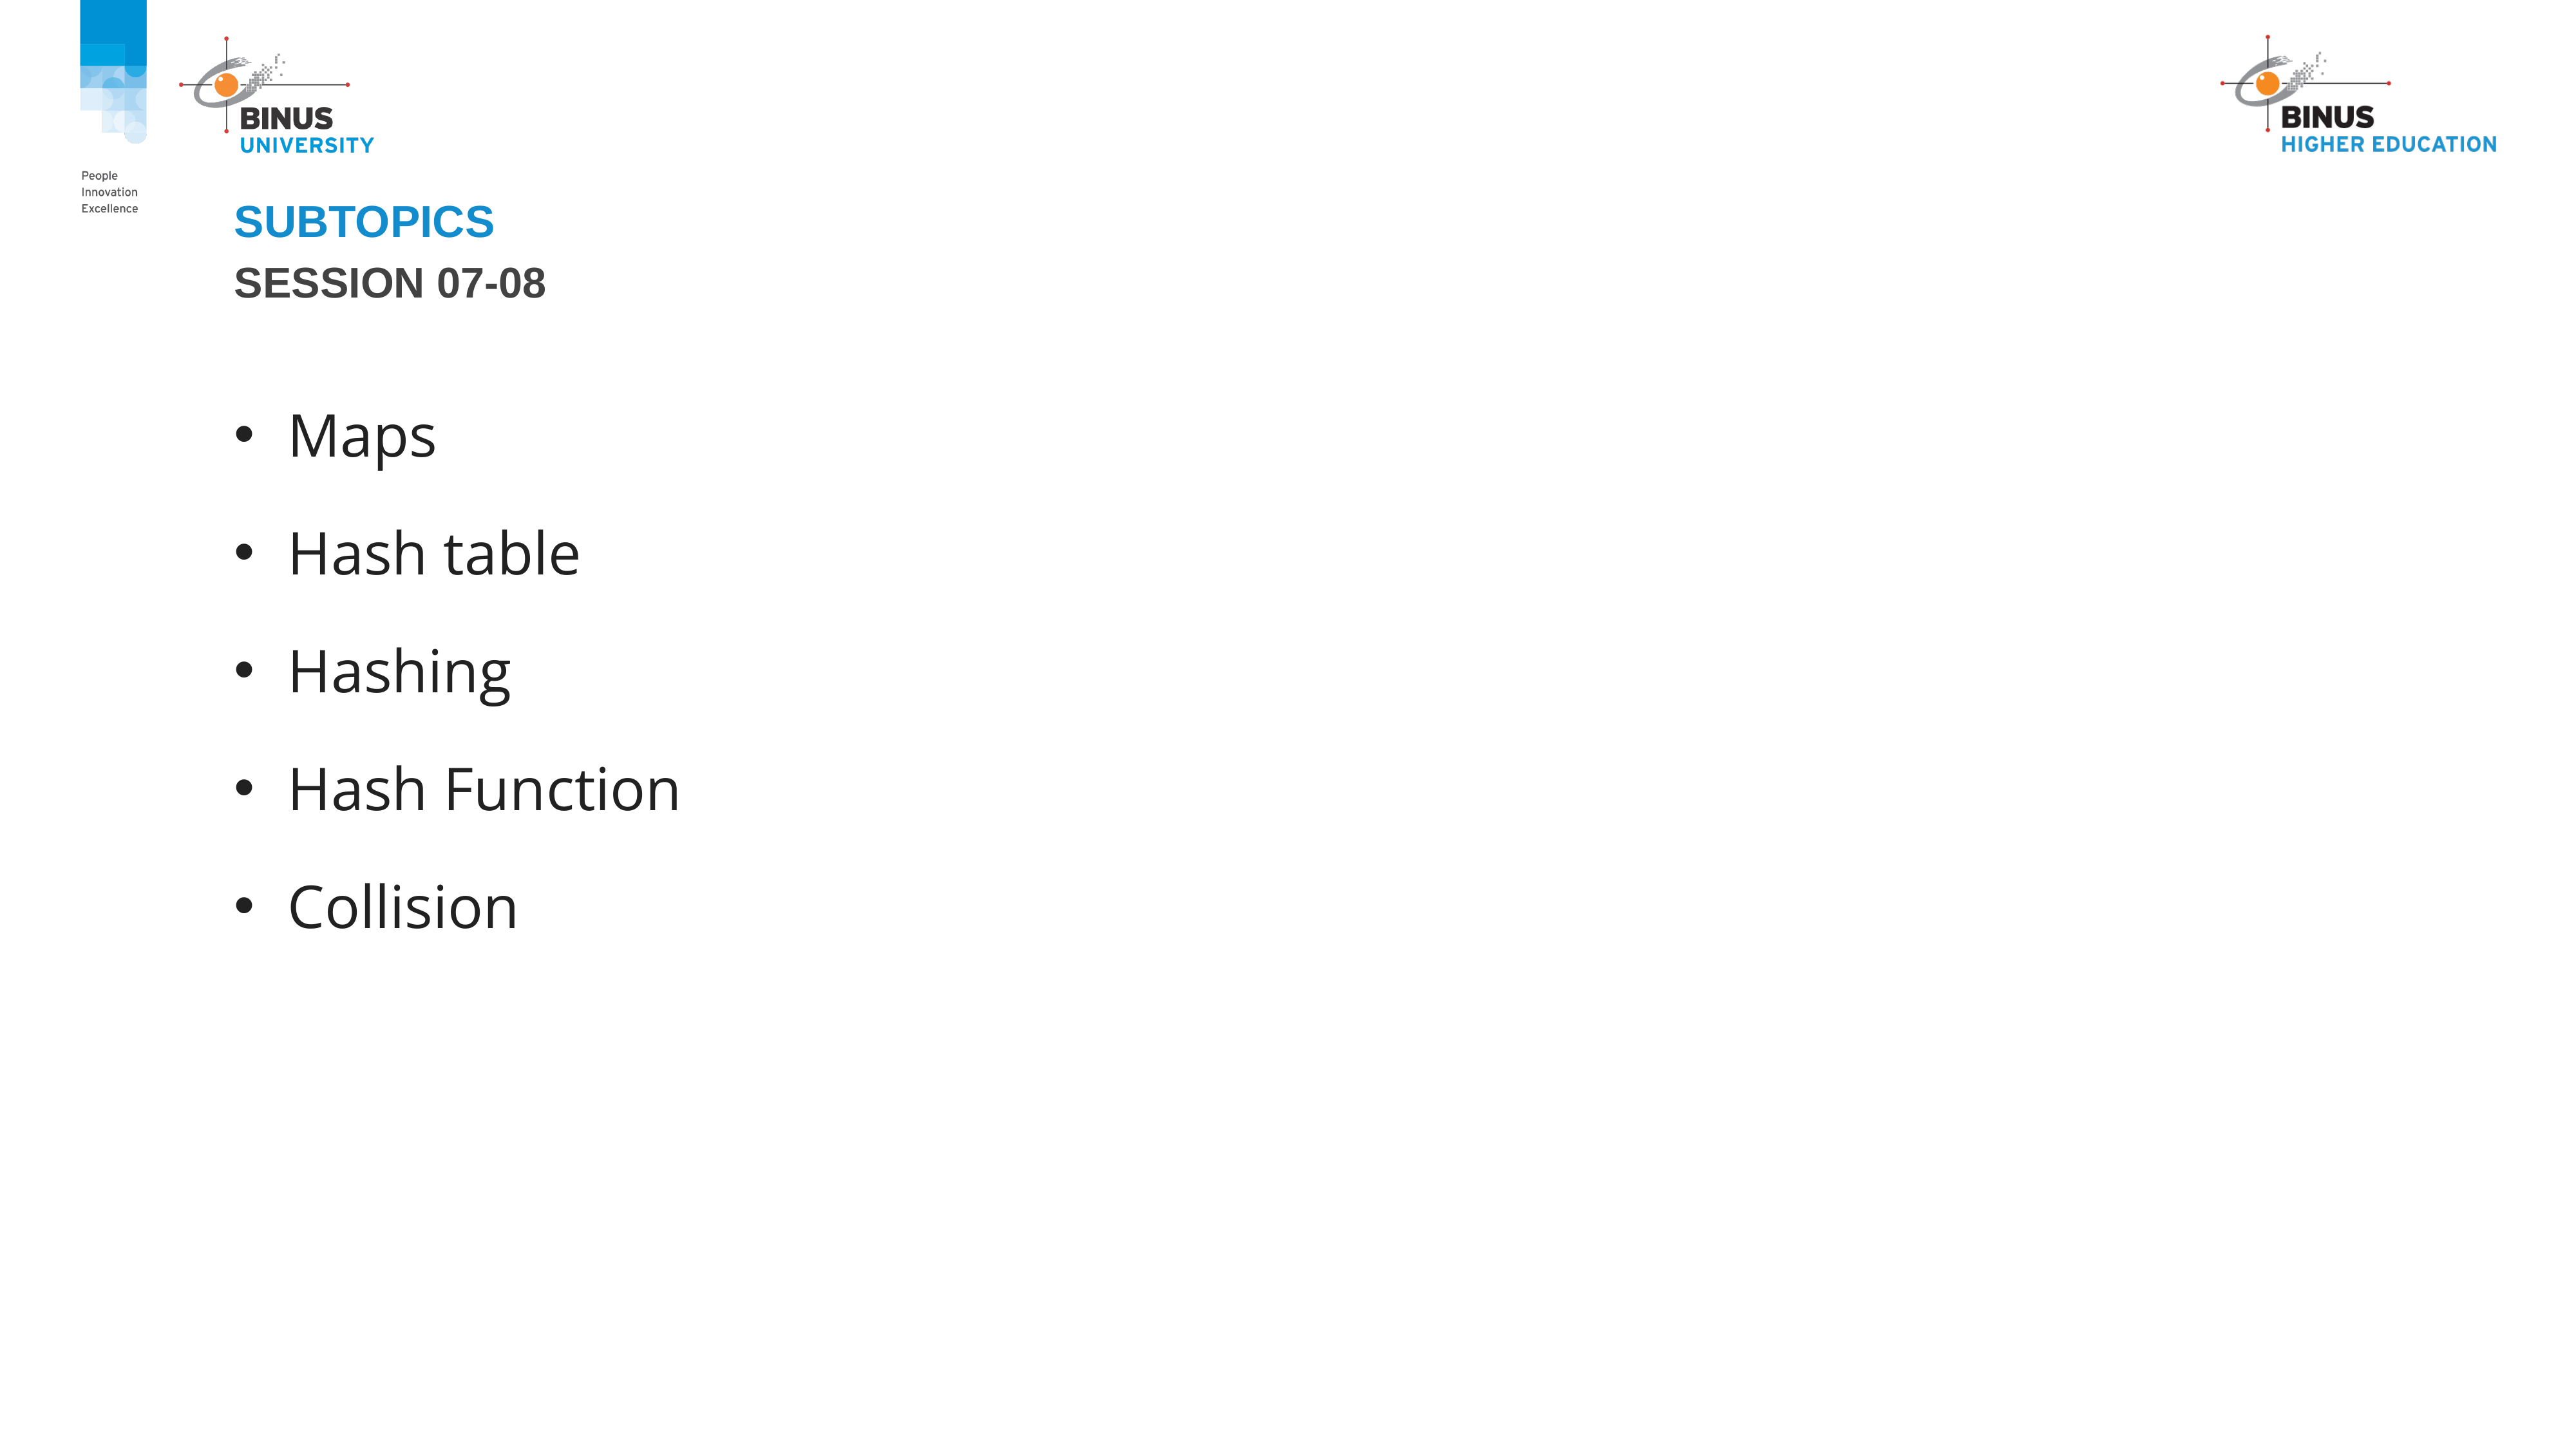

# SUBTOPICS
Session 07-08
Maps
Hash table
Hashing
Hash Function
Collision